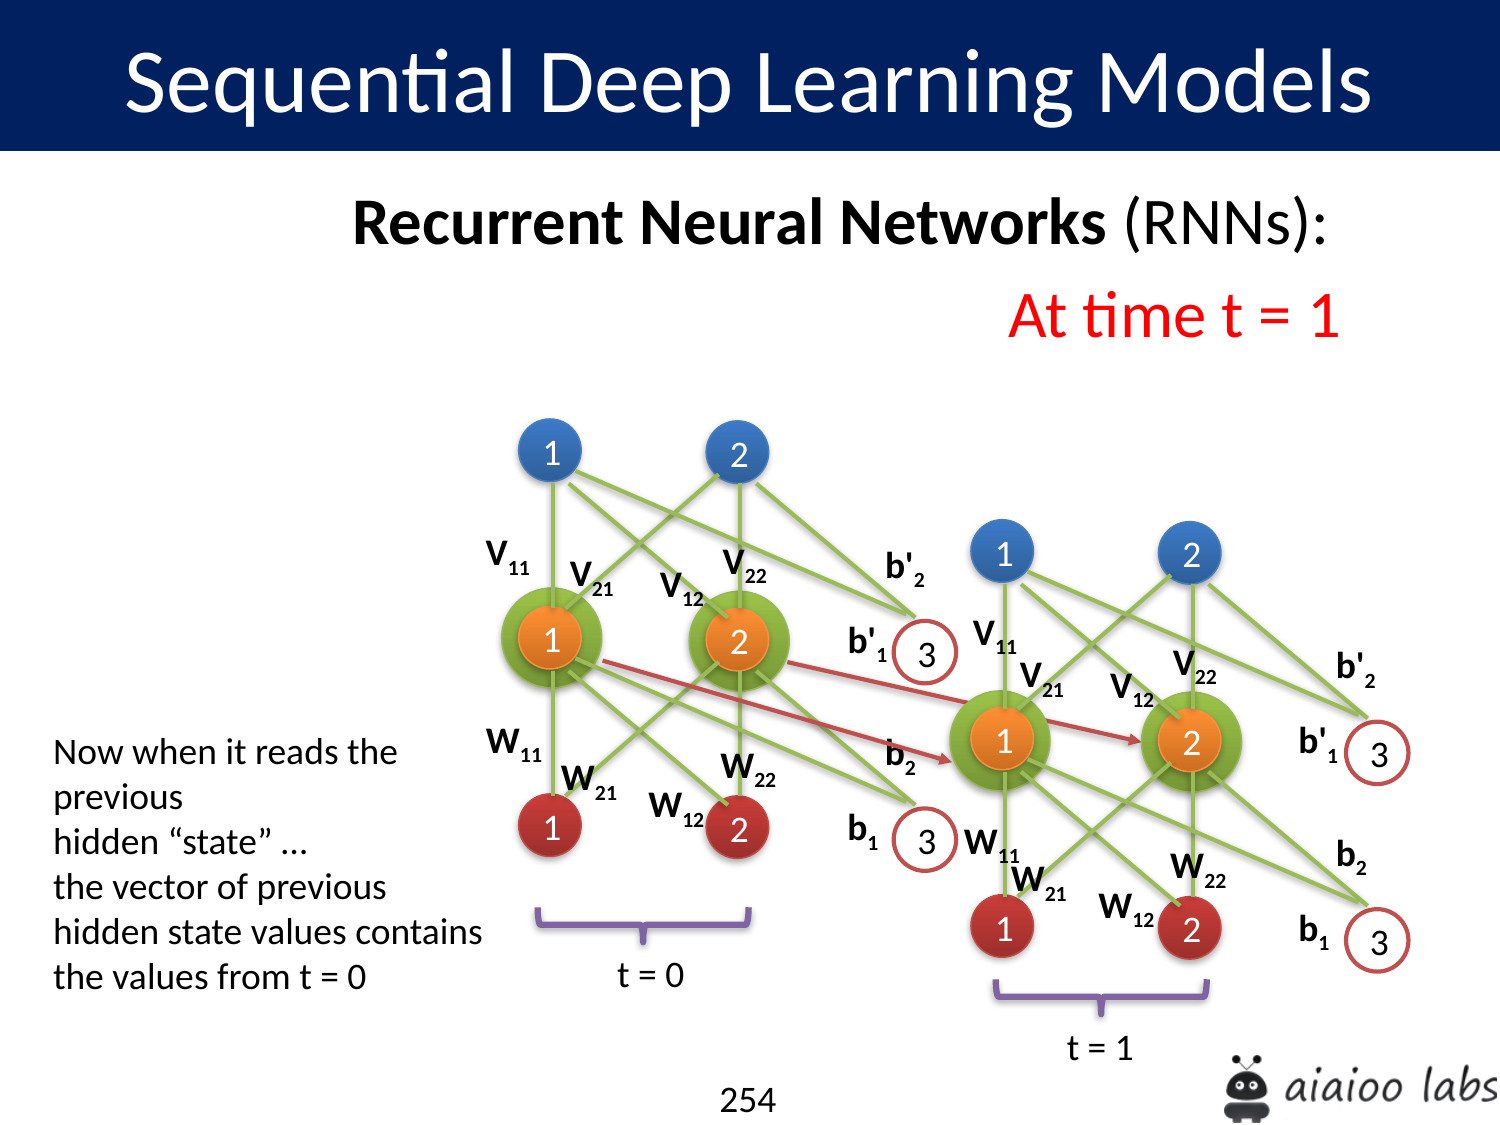

Sequential Deep Learning Models
Recurrent Neural Networks (RNNs):
					At time t = 1

1
2
1
V11
2
V22
b'2
V21
V12

V11
1
2
b'1
3
V22
b'2
V21
V12

1
W11
2
b'1
Now when it reads the
previous
hidden “state” …
the vector of previous
hidden state values contains
the values from t = 0
b2
3
W22
W21
W12
1
2
b1
3
W11

b2
W22
W21
W12

1
2
b1
3
t = 0
t = 1